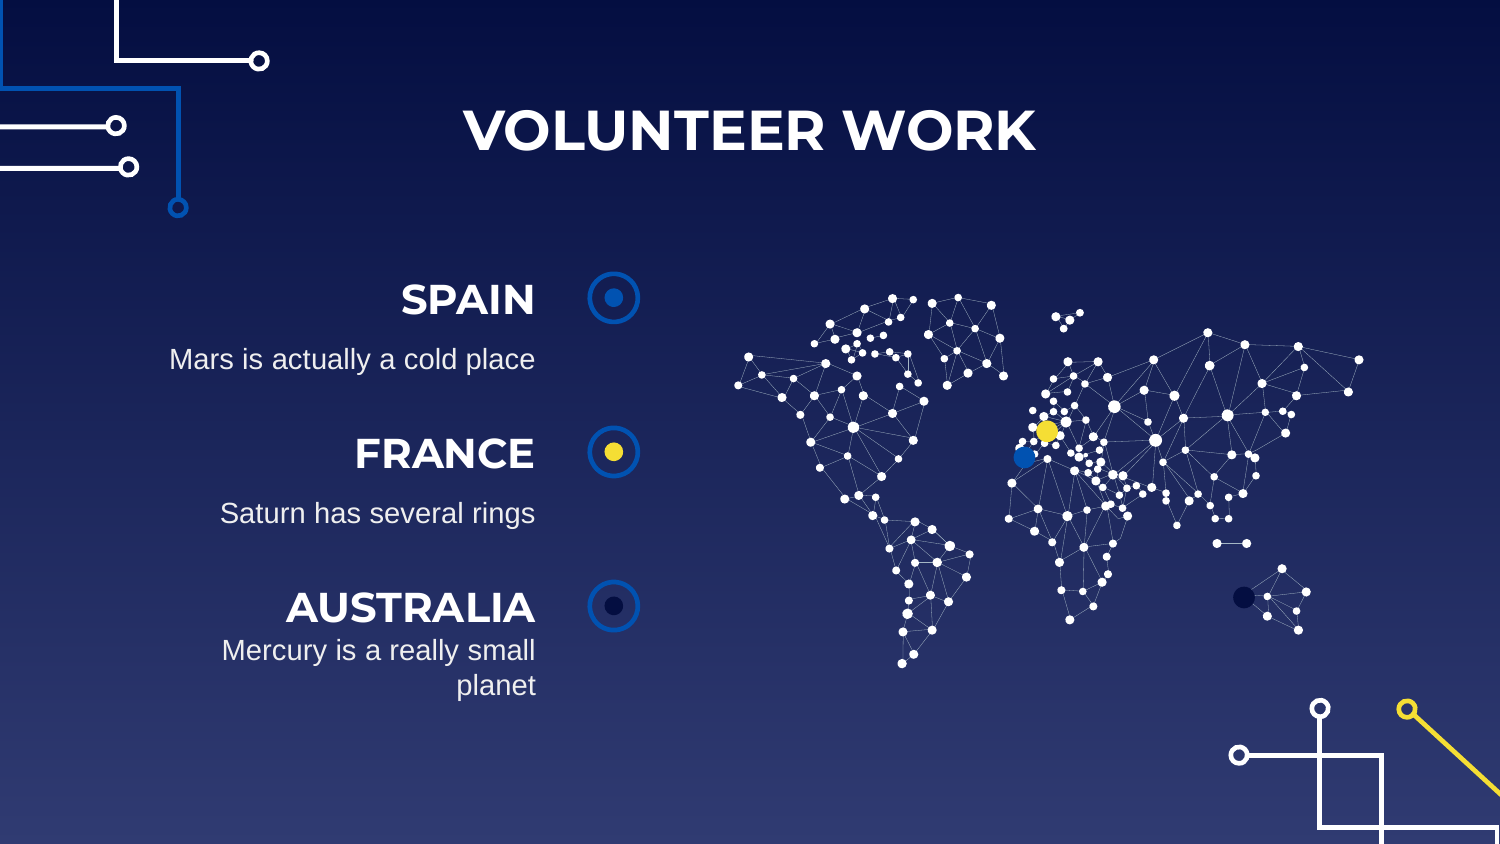

# VOLUNTEER WORK
SPAIN

Mars is actually a cold place
FRANCE

Saturn has several rings
AUSTRALIA

Mercury is a really small planet